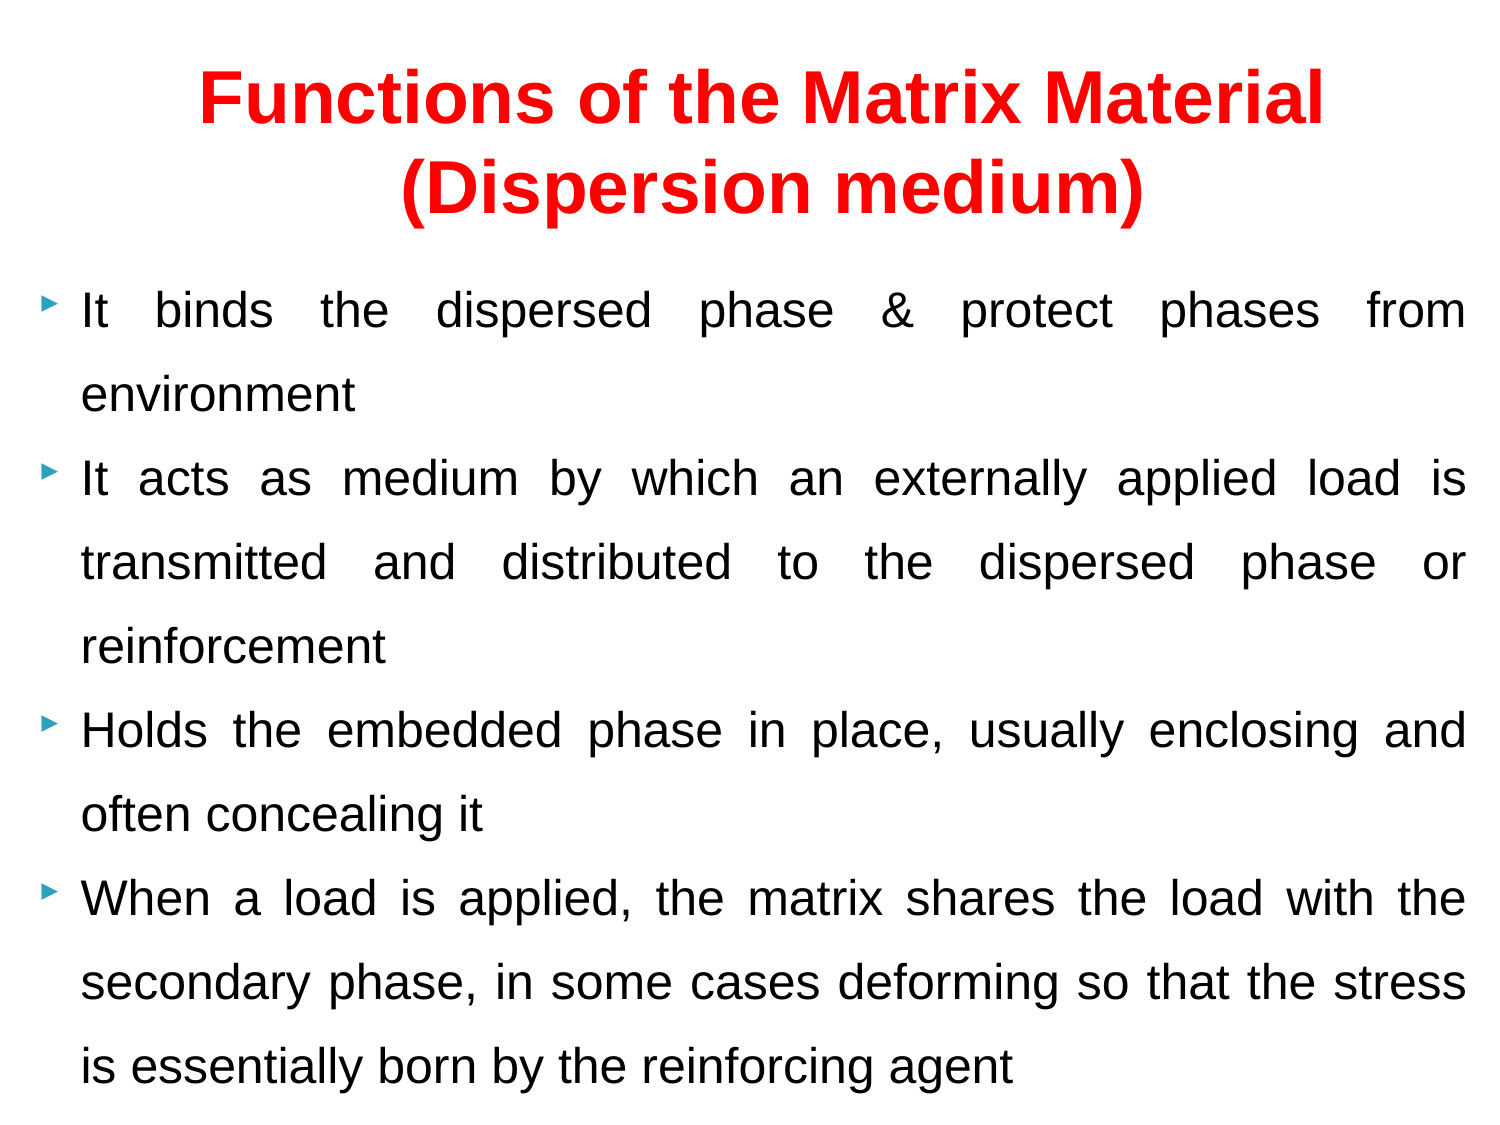

# Functions of the Matrix Material (Dispersion medium)
It binds the dispersed phase & protect phases from environment
It acts as medium by which an externally applied load is transmitted and distributed to the dispersed phase or reinforcement
Holds the embedded phase in place, usually enclosing and often concealing it
When a load is applied, the matrix shares the load with the secondary phase, in some cases deforming so that the stress is essentially born by the reinforcing agent
It protects the individual fibres from chemical reaction with environment.